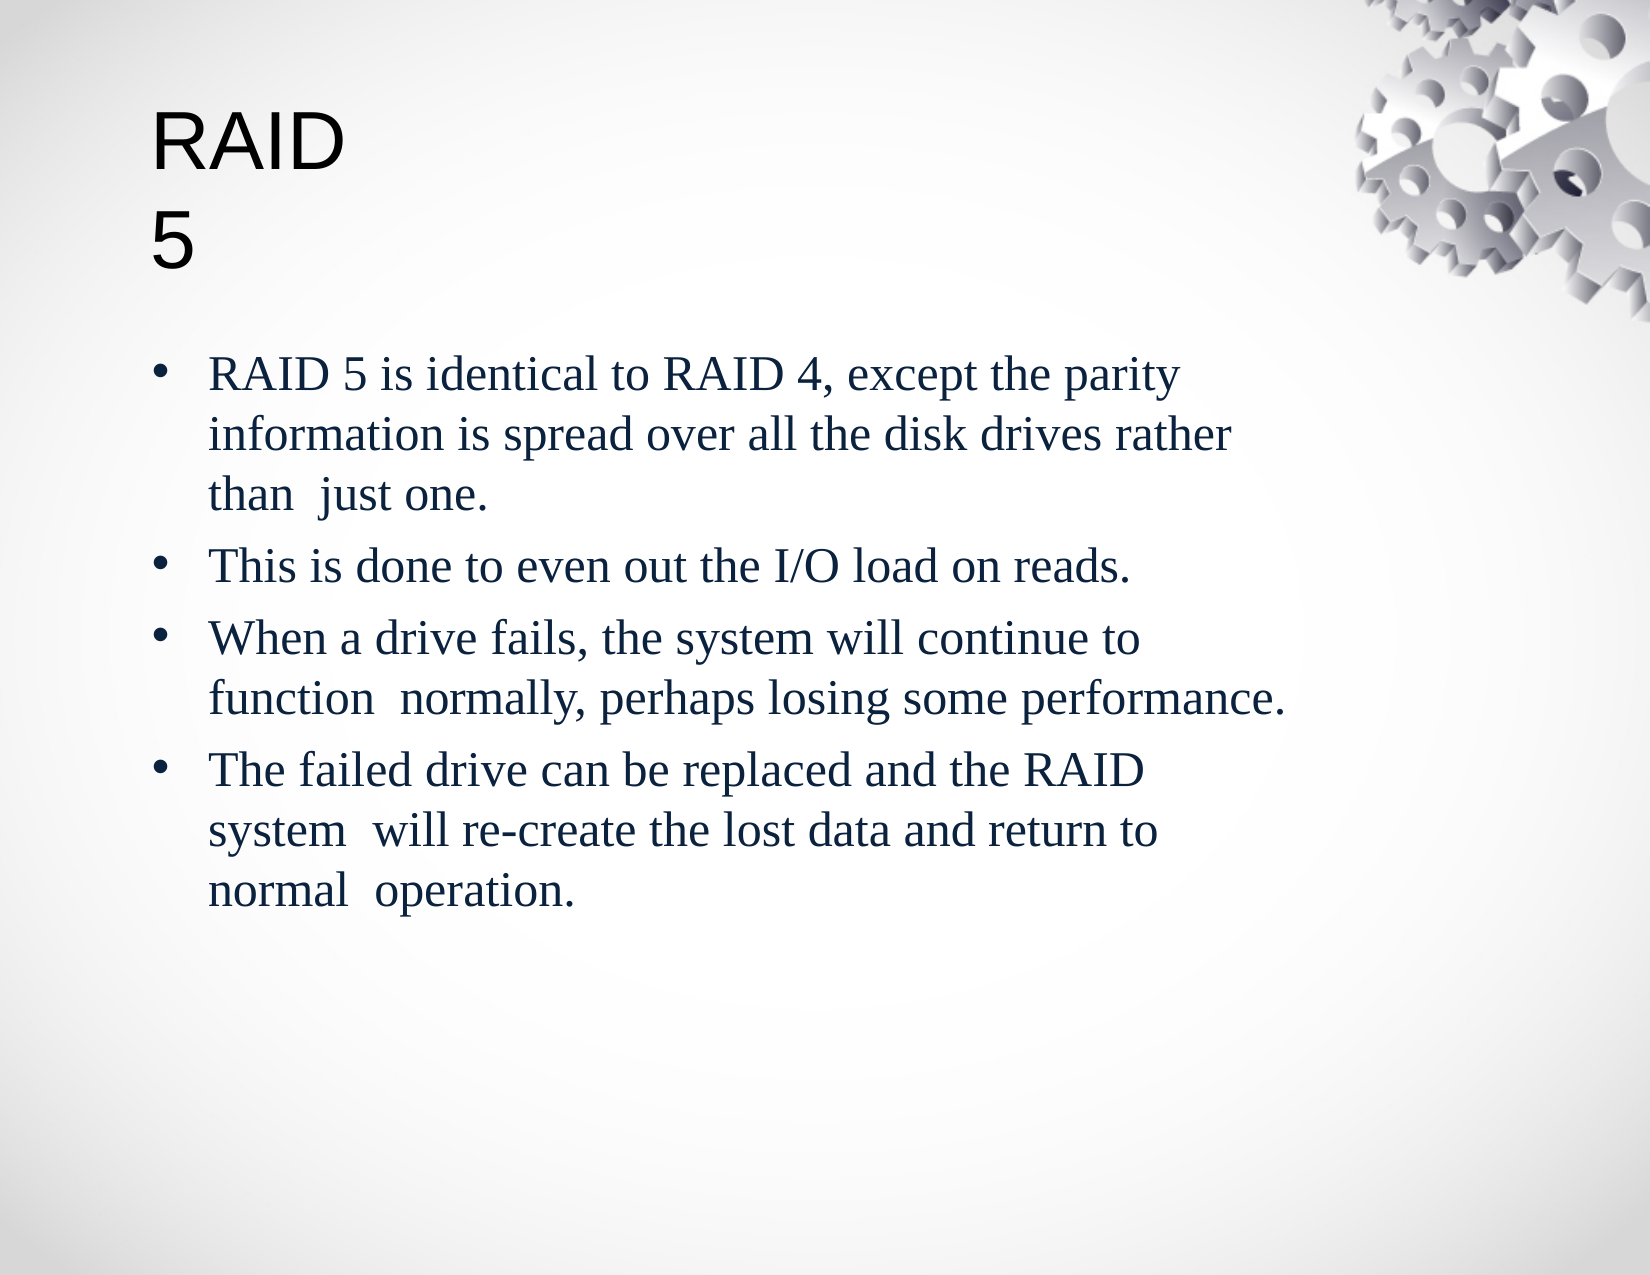

# RAID 5
RAID 5 is identical to RAID 4, except the parity  information is spread over all the disk drives rather than  just one.
This is done to even out the I/O load on reads.
When a drive fails, the system will continue to function  normally, perhaps losing some performance.
The failed drive can be replaced and the RAID system  will re-create the lost data and return to normal  operation.